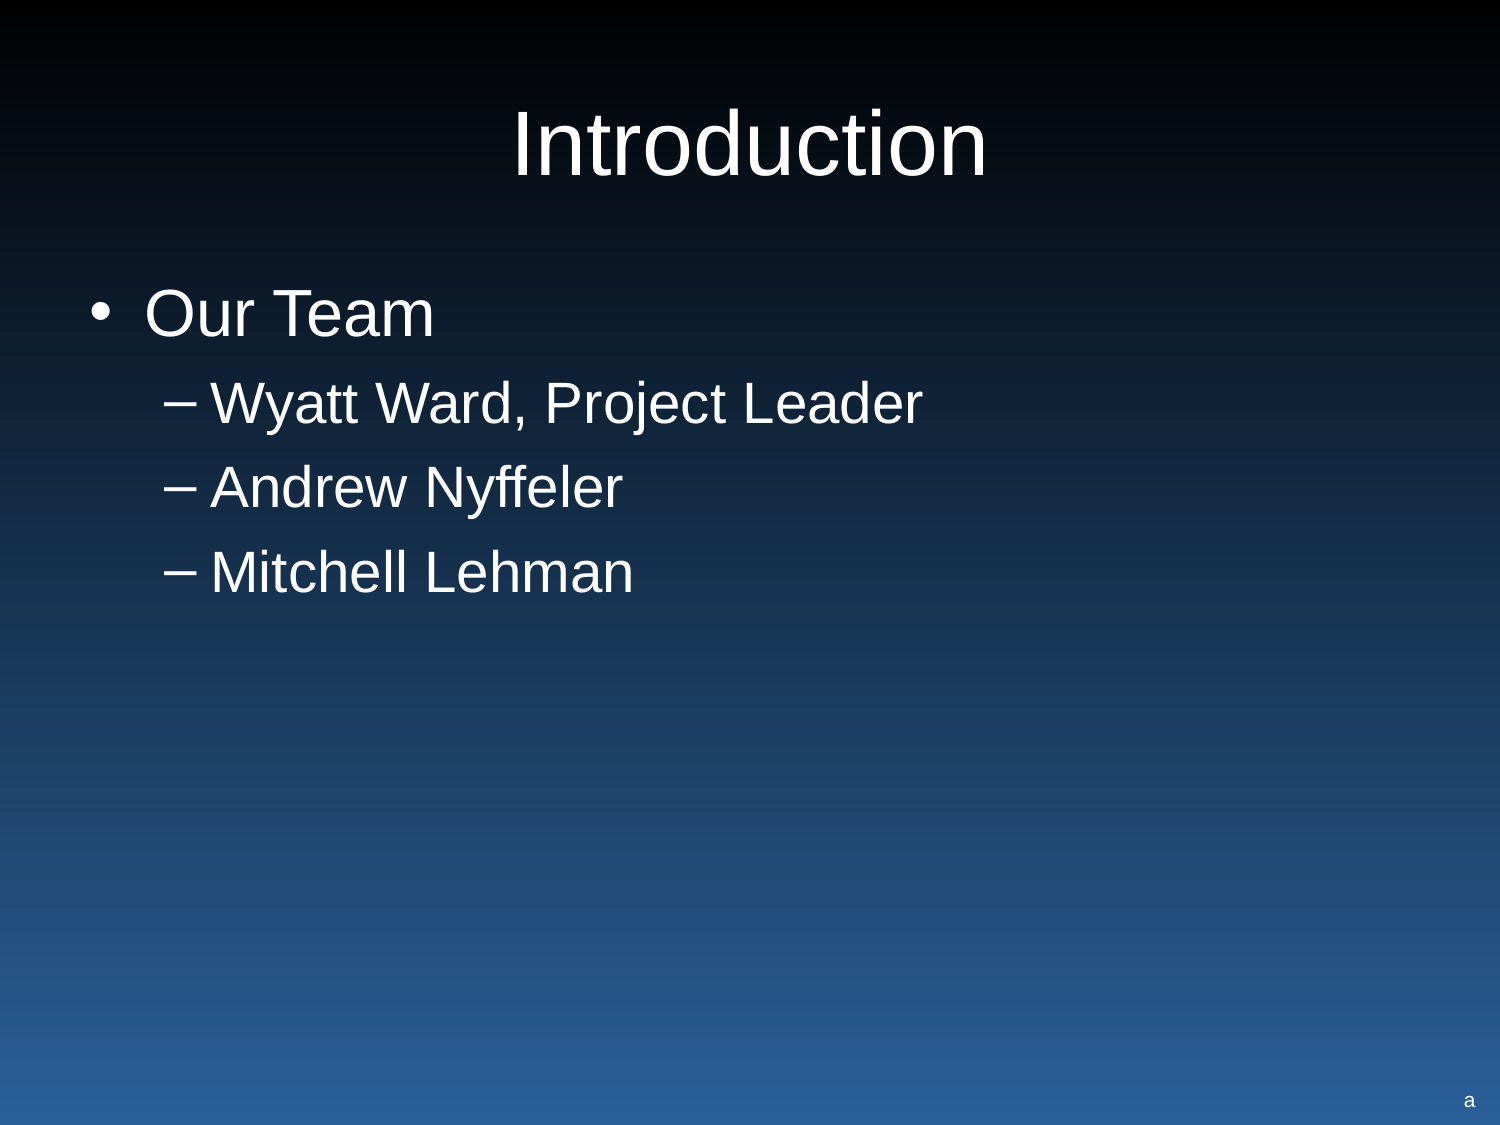

# Introduction
Our Team
Wyatt Ward, Project Leader
Andrew Nyffeler
Mitchell Lehman
a